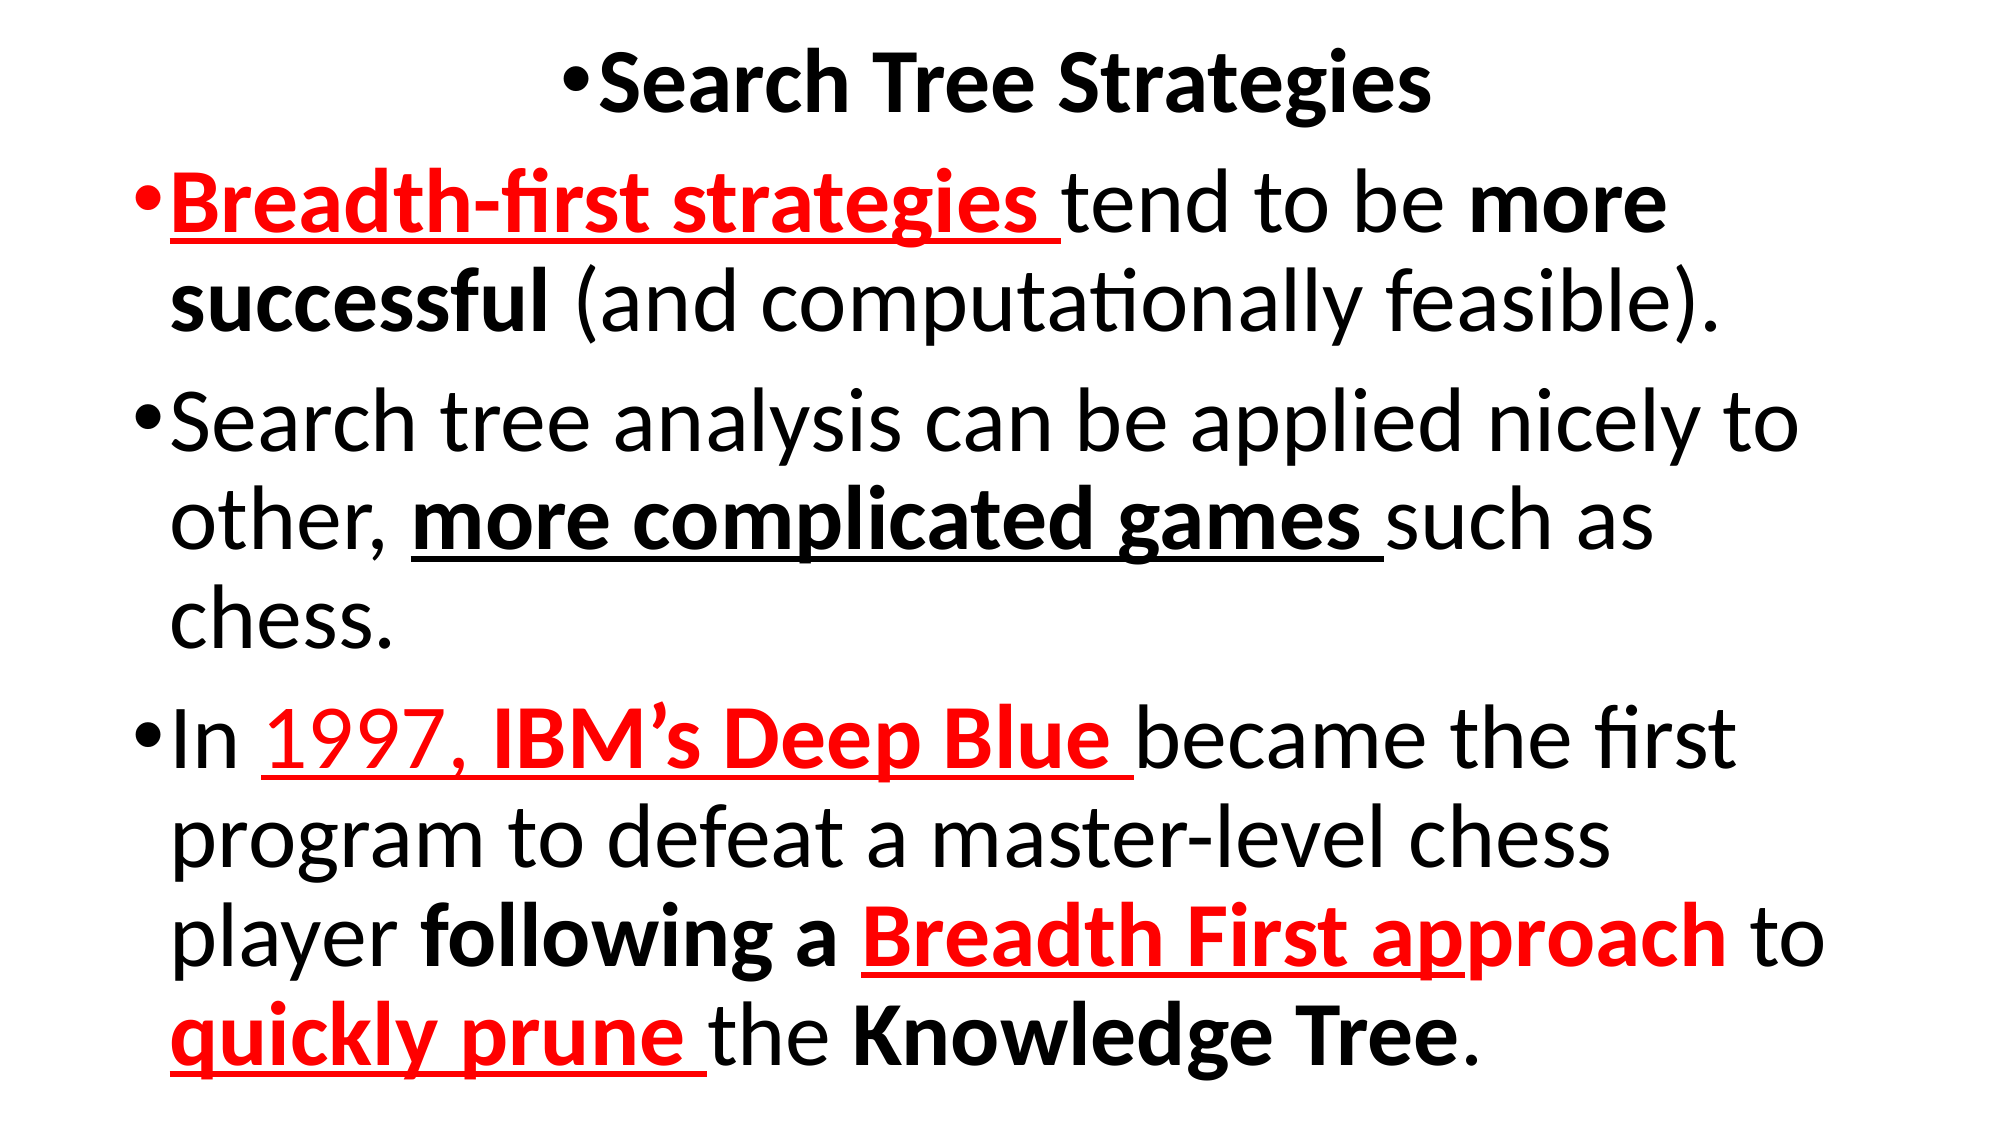

Search Tree Strategies
Breadth-first strategies tend to be more successful (and computationally feasible).
Search tree analysis can be applied nicely to other, more complicated games such as chess.
In 1997, IBM’s Deep Blue became the first program to defeat a master-level chess player following a Breadth First approach to quickly prune the Knowledge Tree.